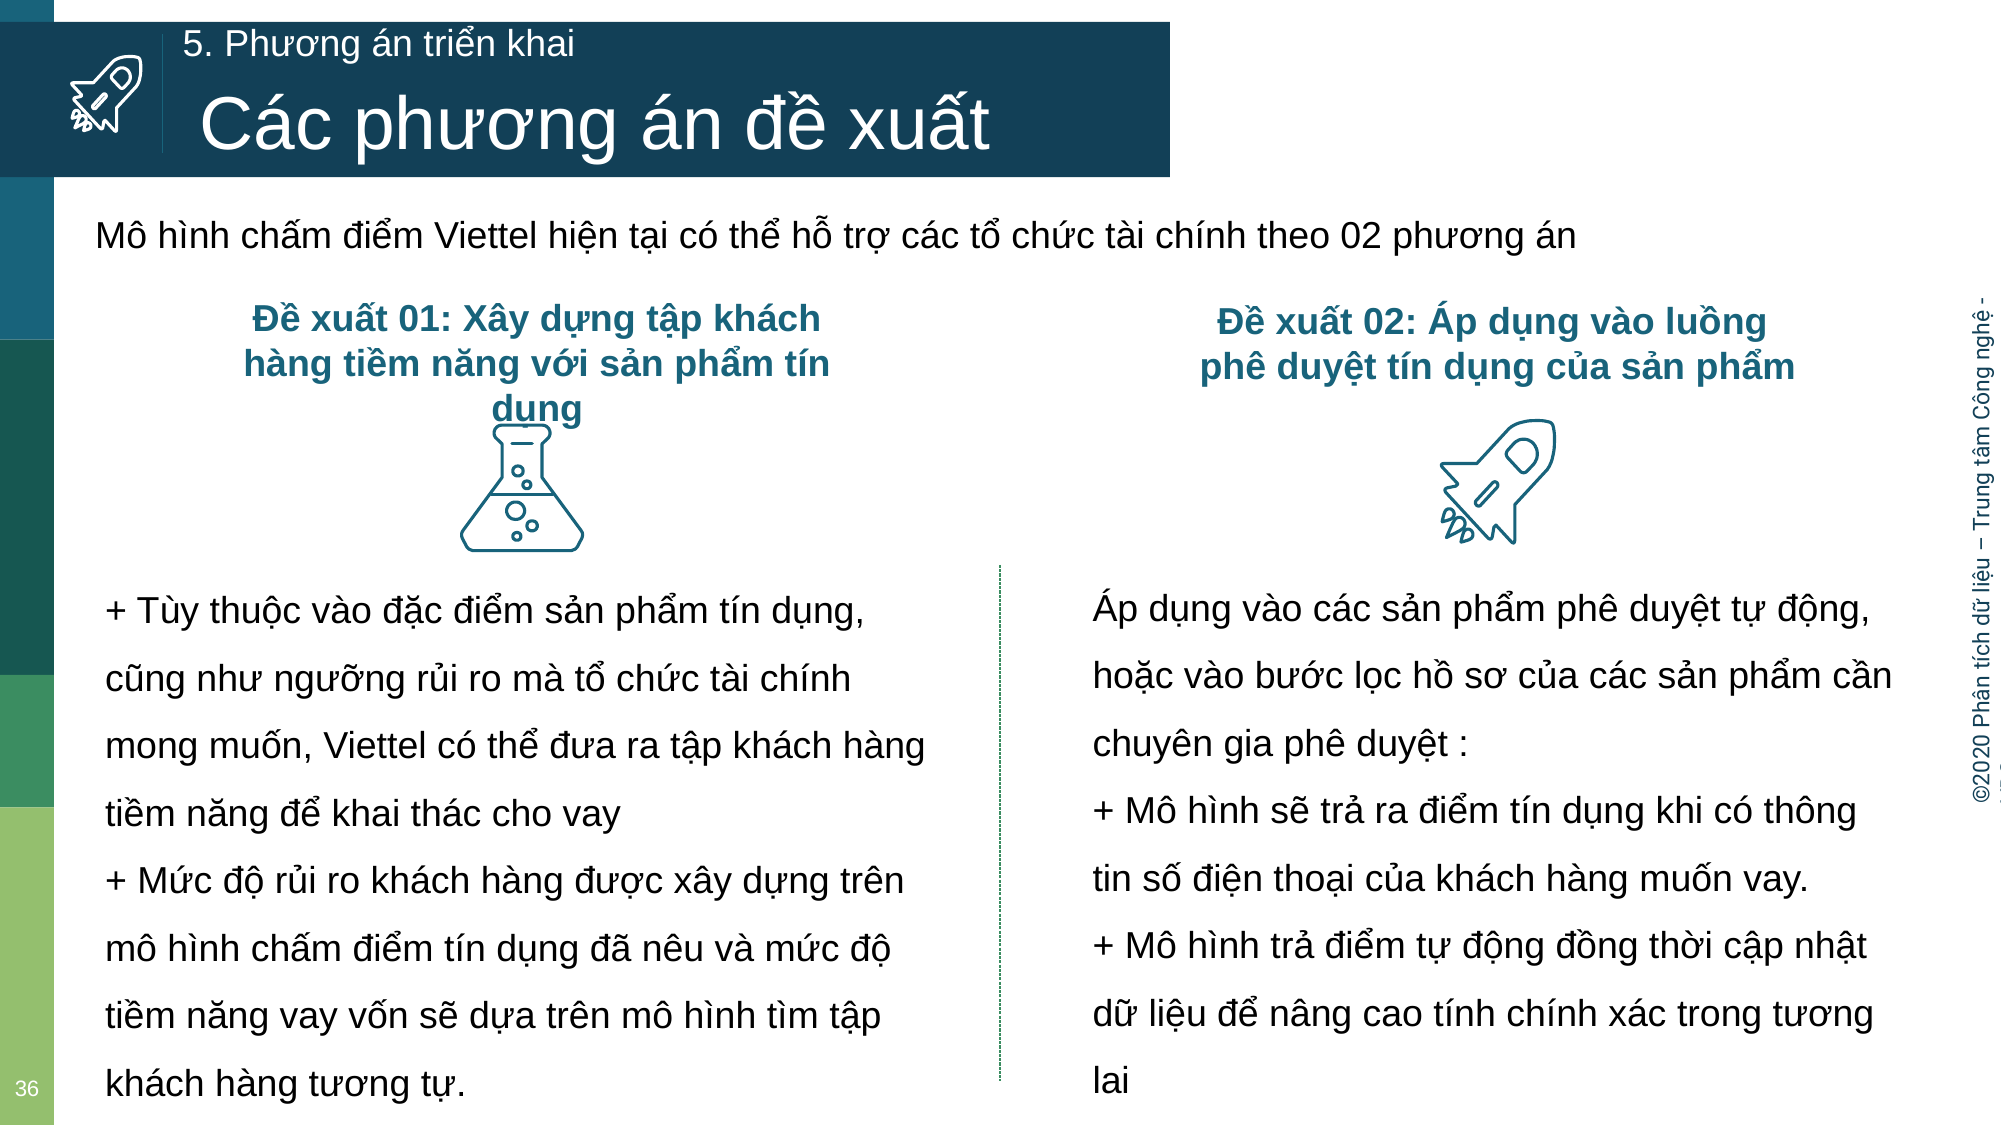

5. Phương án triển khai

Các phương án đề xuất
Mô hình chấm điểm Viettel hiện tại có thể hỗ trợ các tổ chức tài chính theo 02 phương án
Đề xuất 01: Xây dựng tập khách hàng tiềm năng với sản phẩm tín dụng
Đề xuất 02: Áp dụng vào luồng
phê duyệt tín dụng của sản phẩm

Áp dụng vào các sản phẩm phê duyệt tự động, hoặc vào bước lọc hồ sơ của các sản phẩm cần chuyên gia phê duyệt :
+ Mô hình sẽ trả ra điểm tín dụng khi có thông tin số điện thoại của khách hàng muốn vay.
+ Mô hình trả điểm tự động đồng thời cập nhật dữ liệu để nâng cao tính chính xác trong tương lai
+ Tùy thuộc vào đặc điểm sản phẩm tín dụng, cũng như ngưỡng rủi ro mà tổ chức tài chính mong muốn, Viettel có thể đưa ra tập khách hàng tiềm năng để khai thác cho vay
+ Mức độ rủi ro khách hàng được xây dựng trên mô hình chấm điểm tín dụng đã nêu và mức độ tiềm năng vay vốn sẽ dựa trên mô hình tìm tập khách hàng tương tự.
36